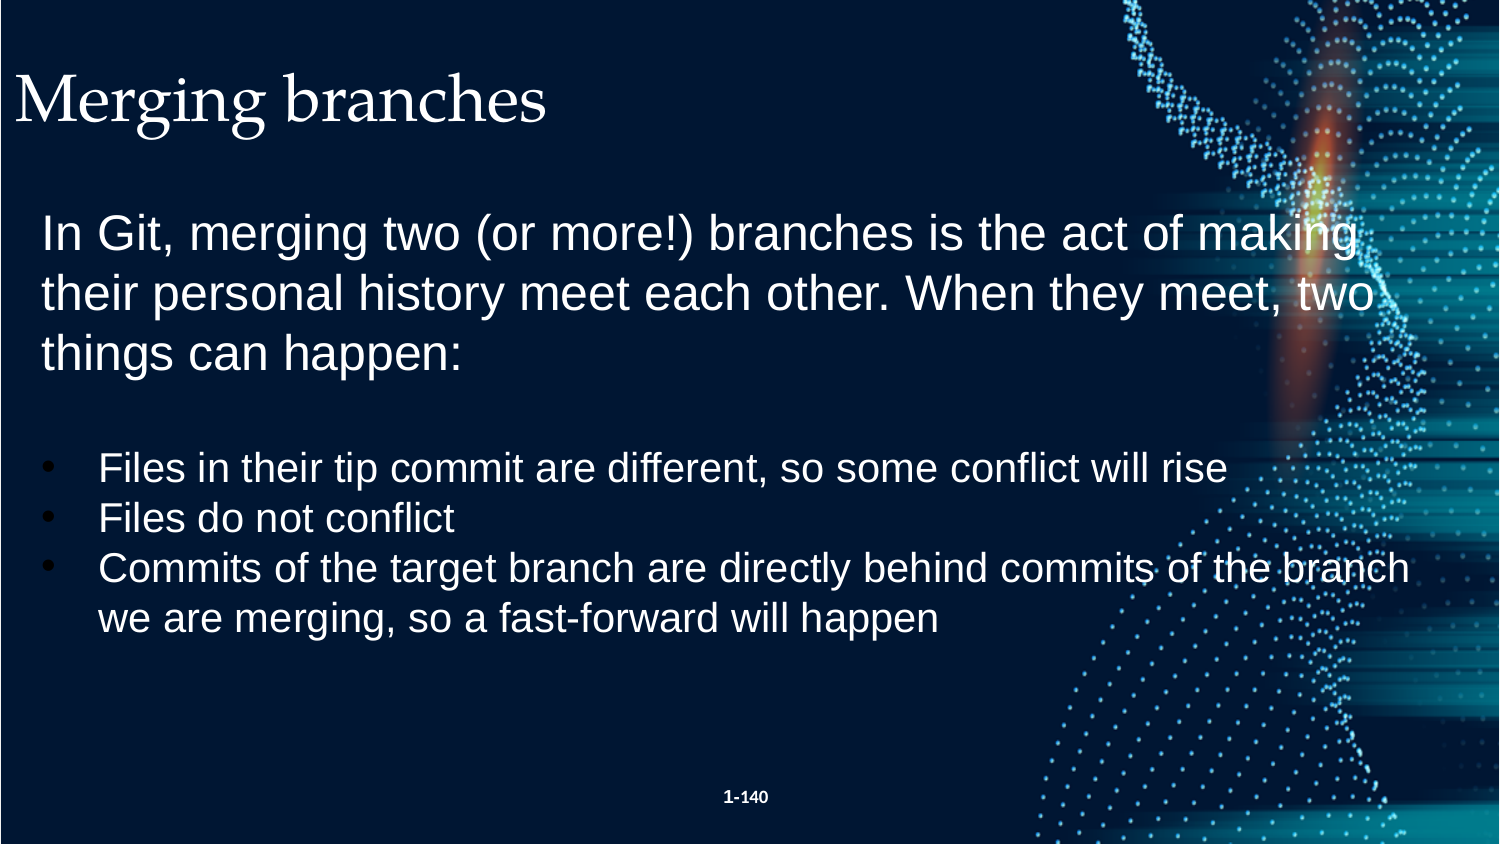

Merging branches
In Git, merging two (or more!) branches is the act of making their personal history meet each other. When they meet, two things can happen:

Files in their tip commit are different, so some conflict will rise
Files do not conflict
Commits of the target branch are directly behind commits of the branch we are merging, so a fast-forward will happen
1-140